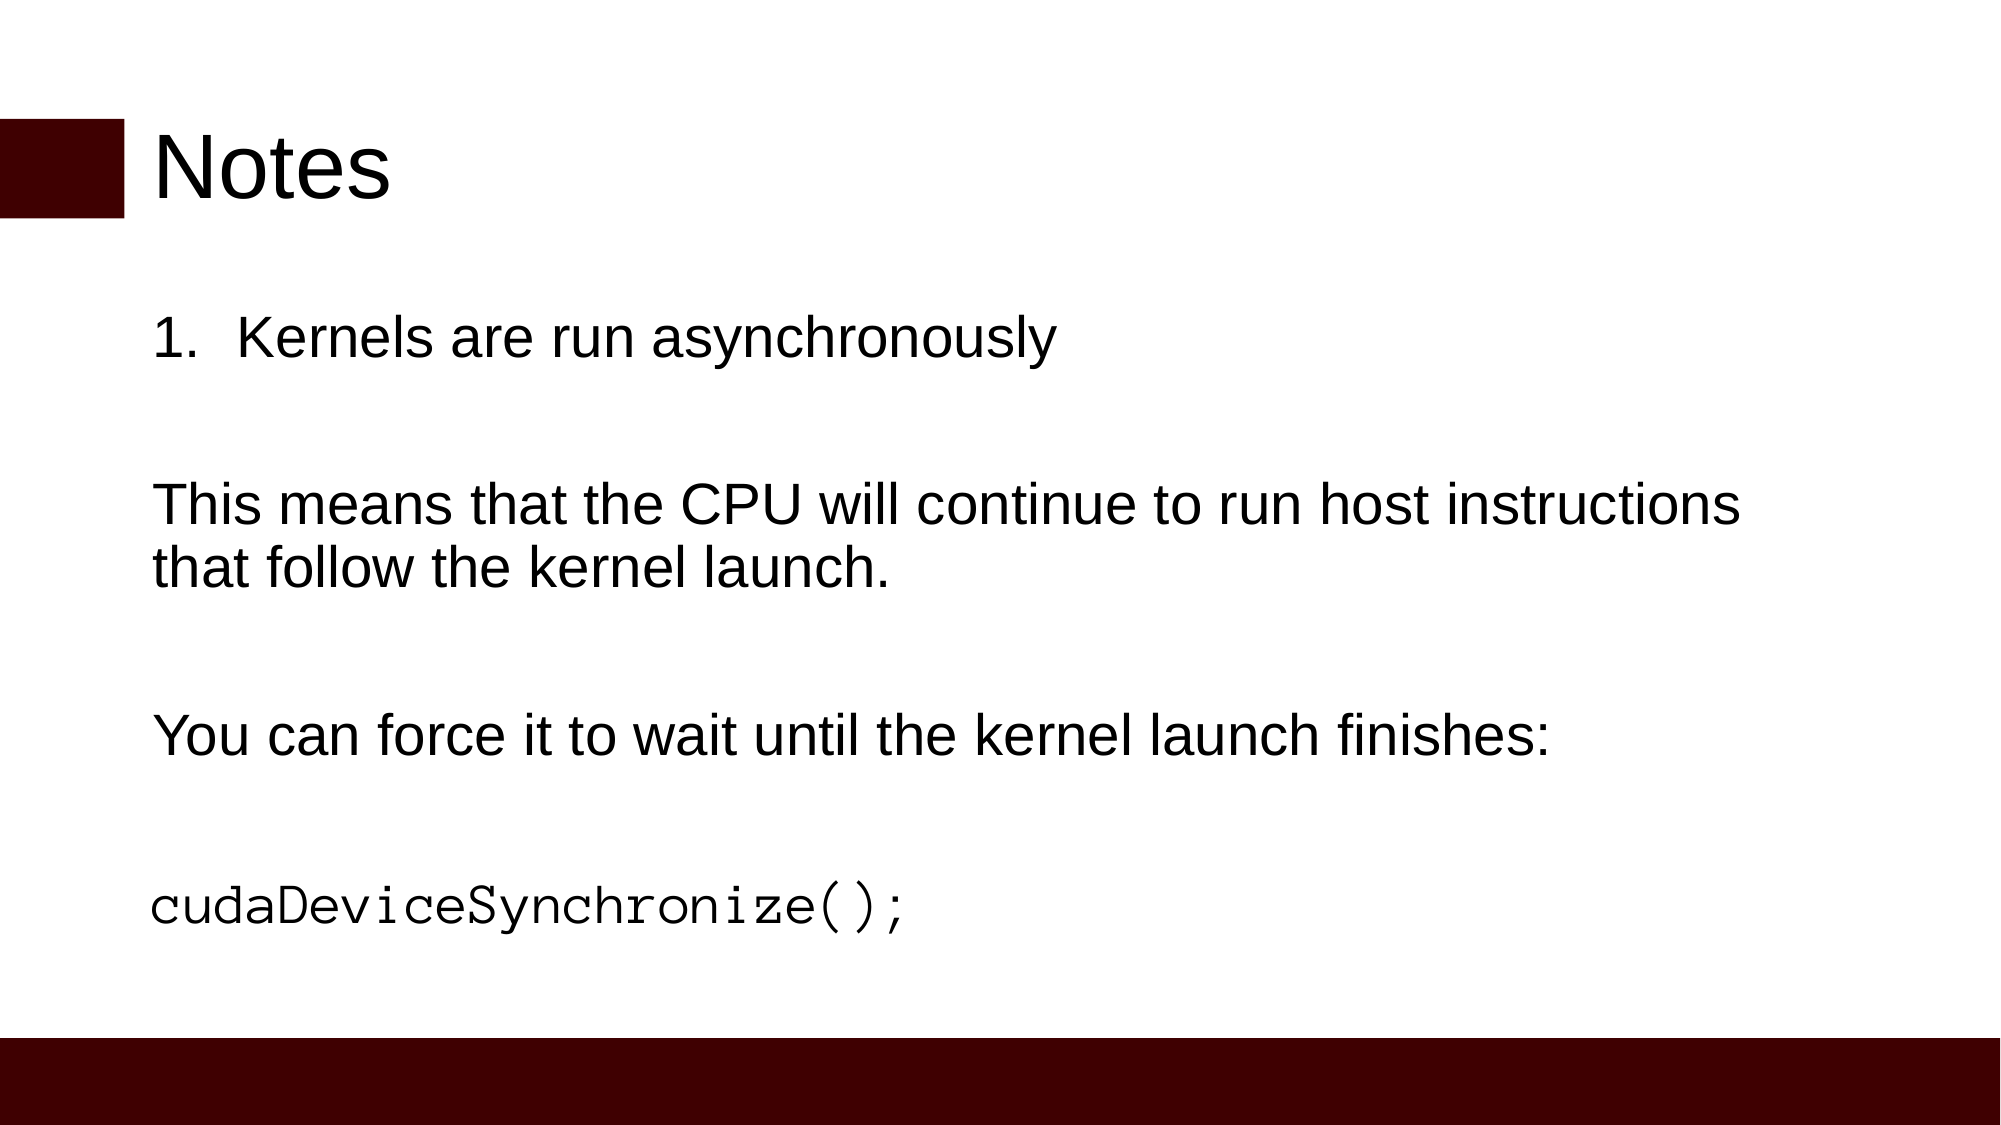

# Notes
Kernels are run asynchronously

This means that the CPU will continue to run host instructions that follow the kernel launch.

You can force it to wait until the kernel launch finishes:

cudaDeviceSynchronize();